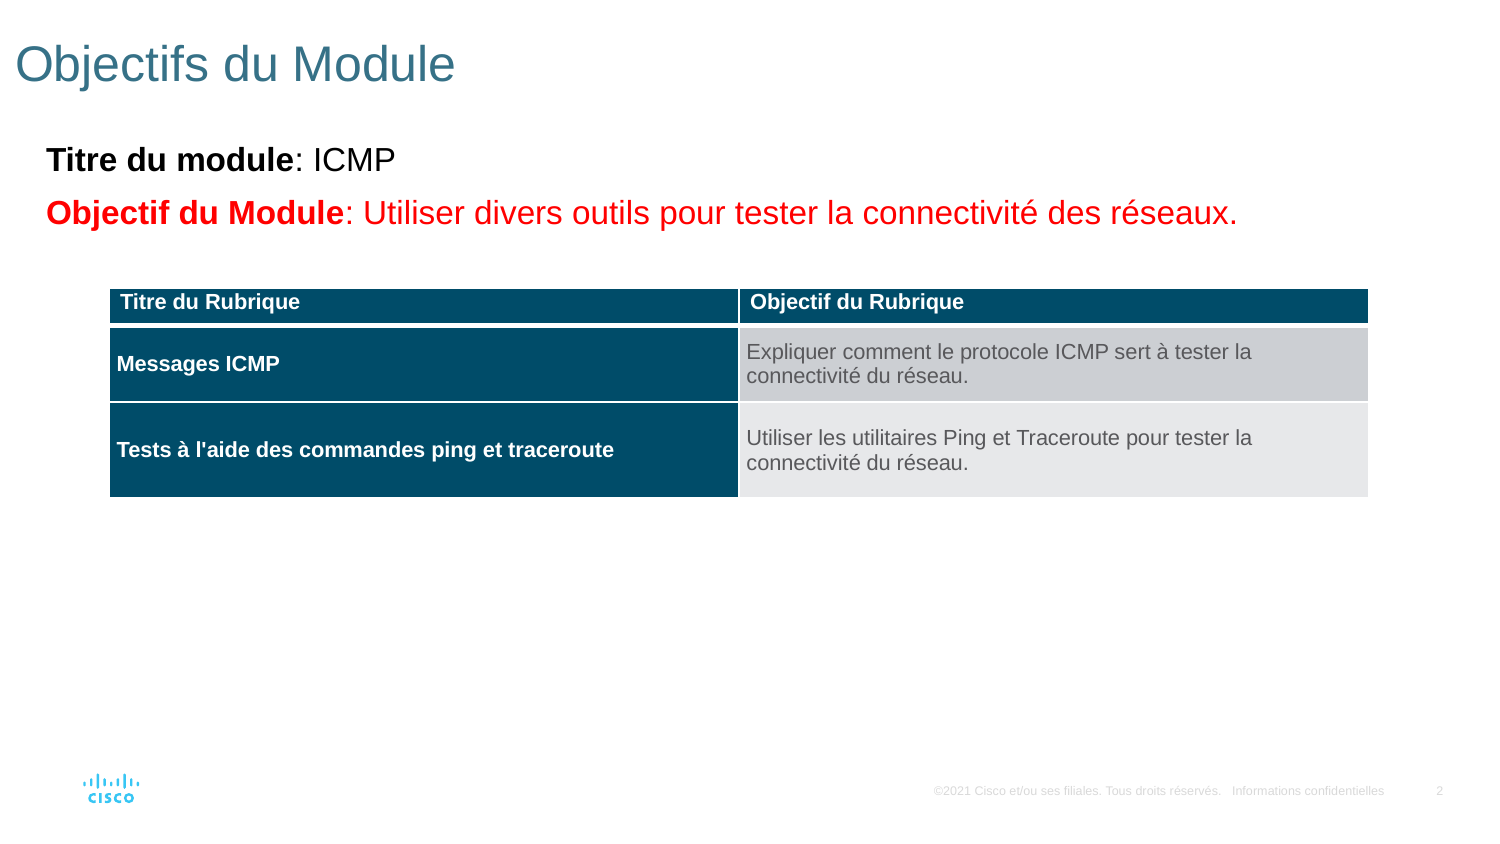

# Objectifs du Module
Titre du module: ICMP
Objectif du Module: Utiliser divers outils pour tester la connectivité des réseaux.

| Titre du Rubrique | Objectif du Rubrique |
| --- | --- |
| Messages ICMP | Expliquer comment le protocole ICMP sert à tester la connectivité du réseau. |
| Tests à l'aide des commandes ping et traceroute | Utiliser les utilitaires Ping et Traceroute pour tester la connectivité du réseau. |